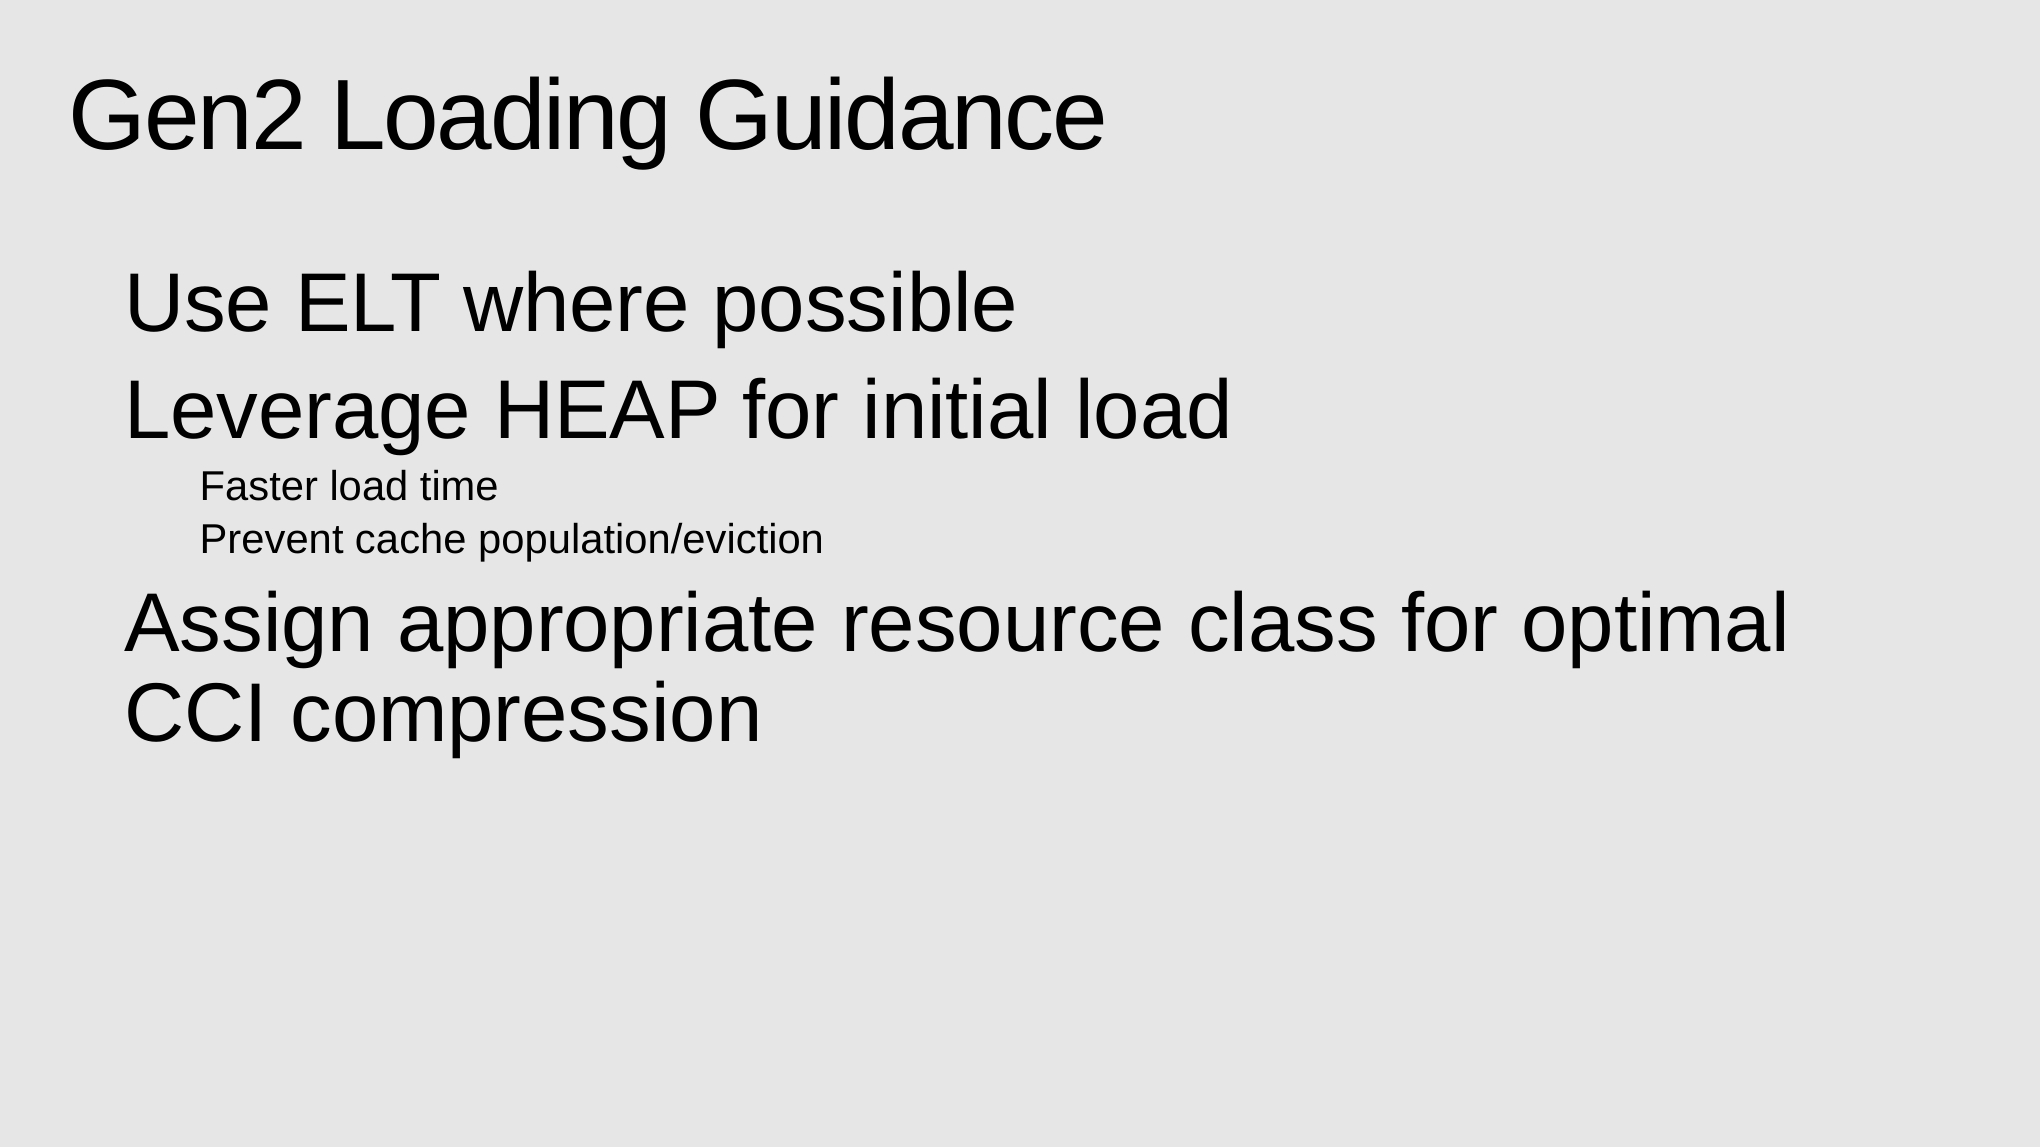

# Gen2 Loading Guidance
Use ELT where possible
Leverage HEAP for initial load
Faster load time
Prevent cache population/eviction
Assign appropriate resource class for optimal CCI compression